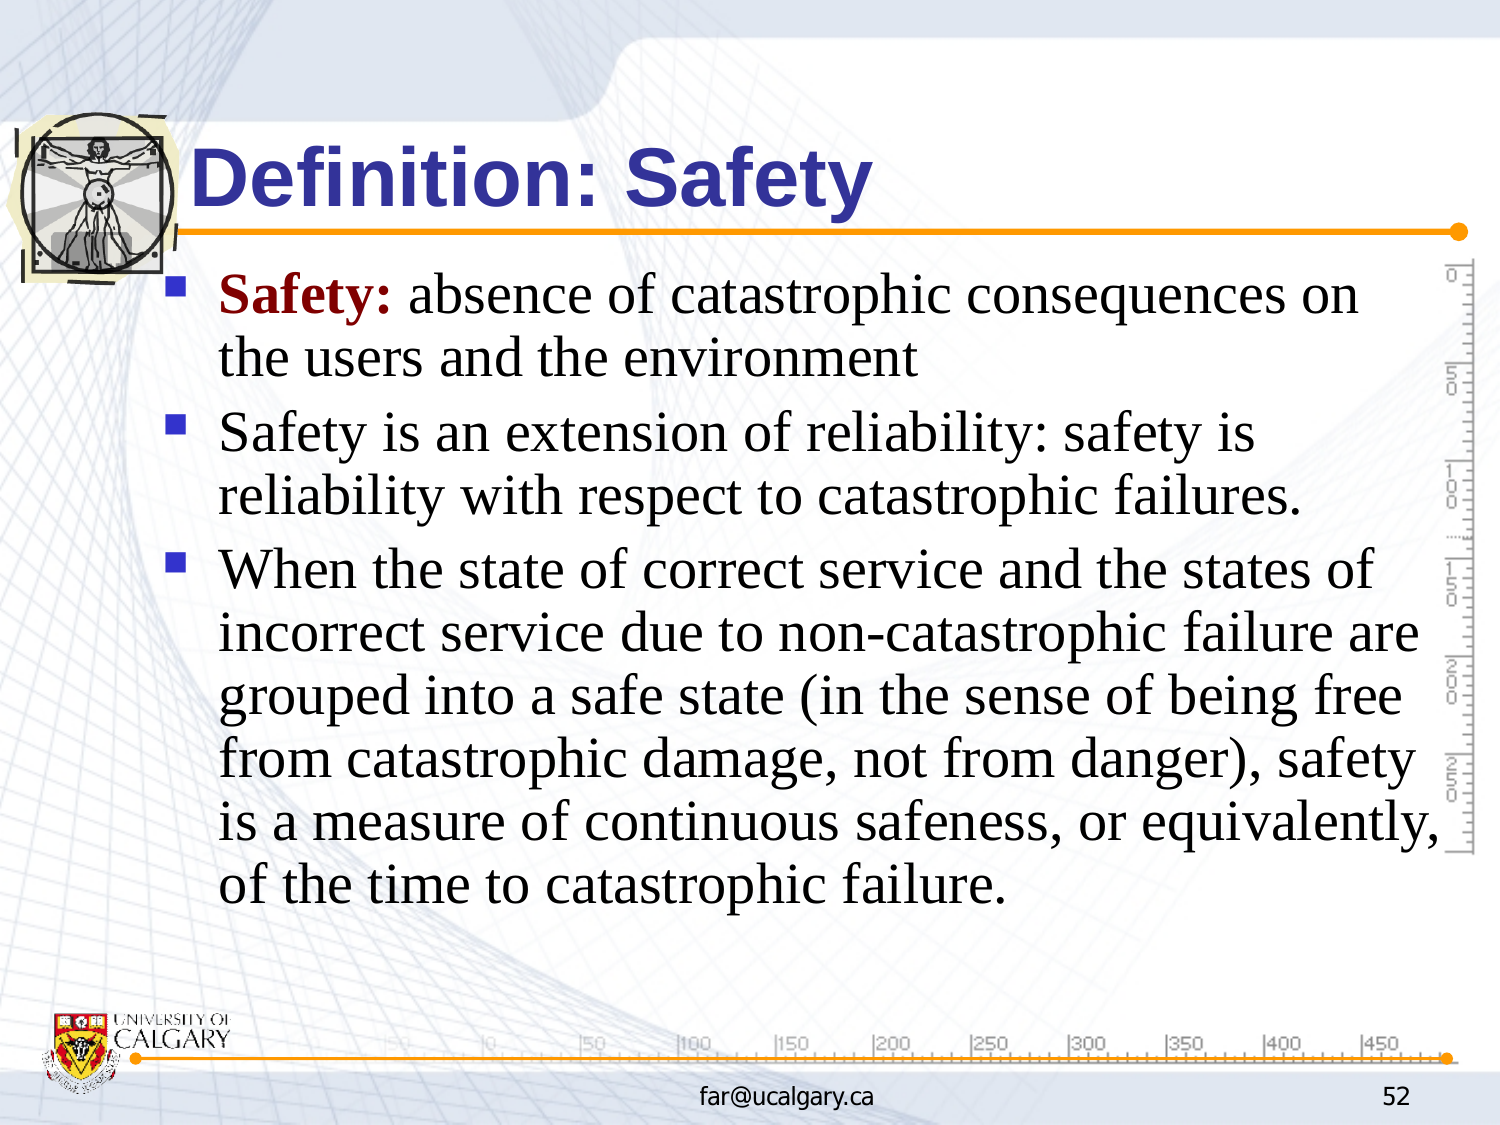

# Definition: Safety
Safety: absence of catastrophic consequences on the users and the environment
Safety is an extension of reliability: safety is  reliability with respect to catastrophic failures.
When the state of correct service and the states of incorrect service due to non-catastrophic failure are grouped into a safe state (in the sense of being free from catastrophic damage, not from danger), safety is a measure of continuous safeness, or equivalently, of the time to catastrophic failure.
far@ucalgary.ca
52